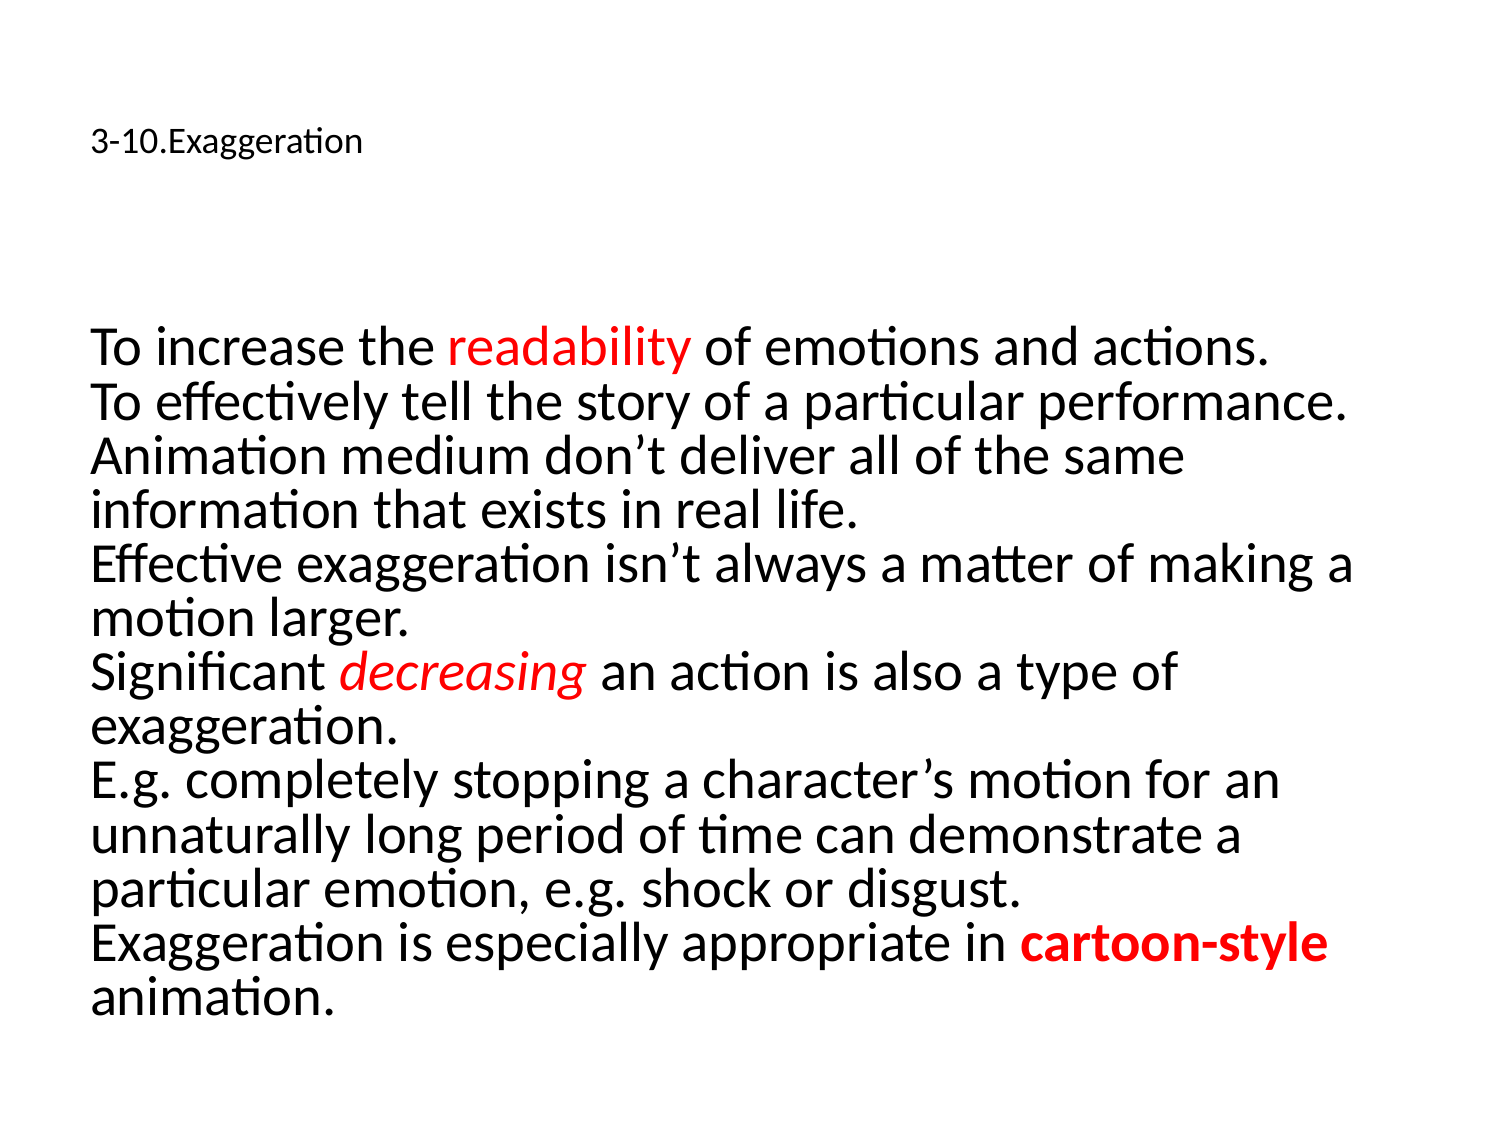

3-10.Exaggeration
To increase the readability of emotions and actions.
To effectively tell the story of a particular performance.
Animation medium don’t deliver all of the same information that exists in real life.
Effective exaggeration isn’t always a matter of making a motion larger.
Significant decreasing an action is also a type of exaggeration.
E.g. completely stopping a character’s motion for an unnaturally long period of time can demonstrate a particular emotion, e.g. shock or disgust.
Exaggeration is especially appropriate in cartoon-style animation.